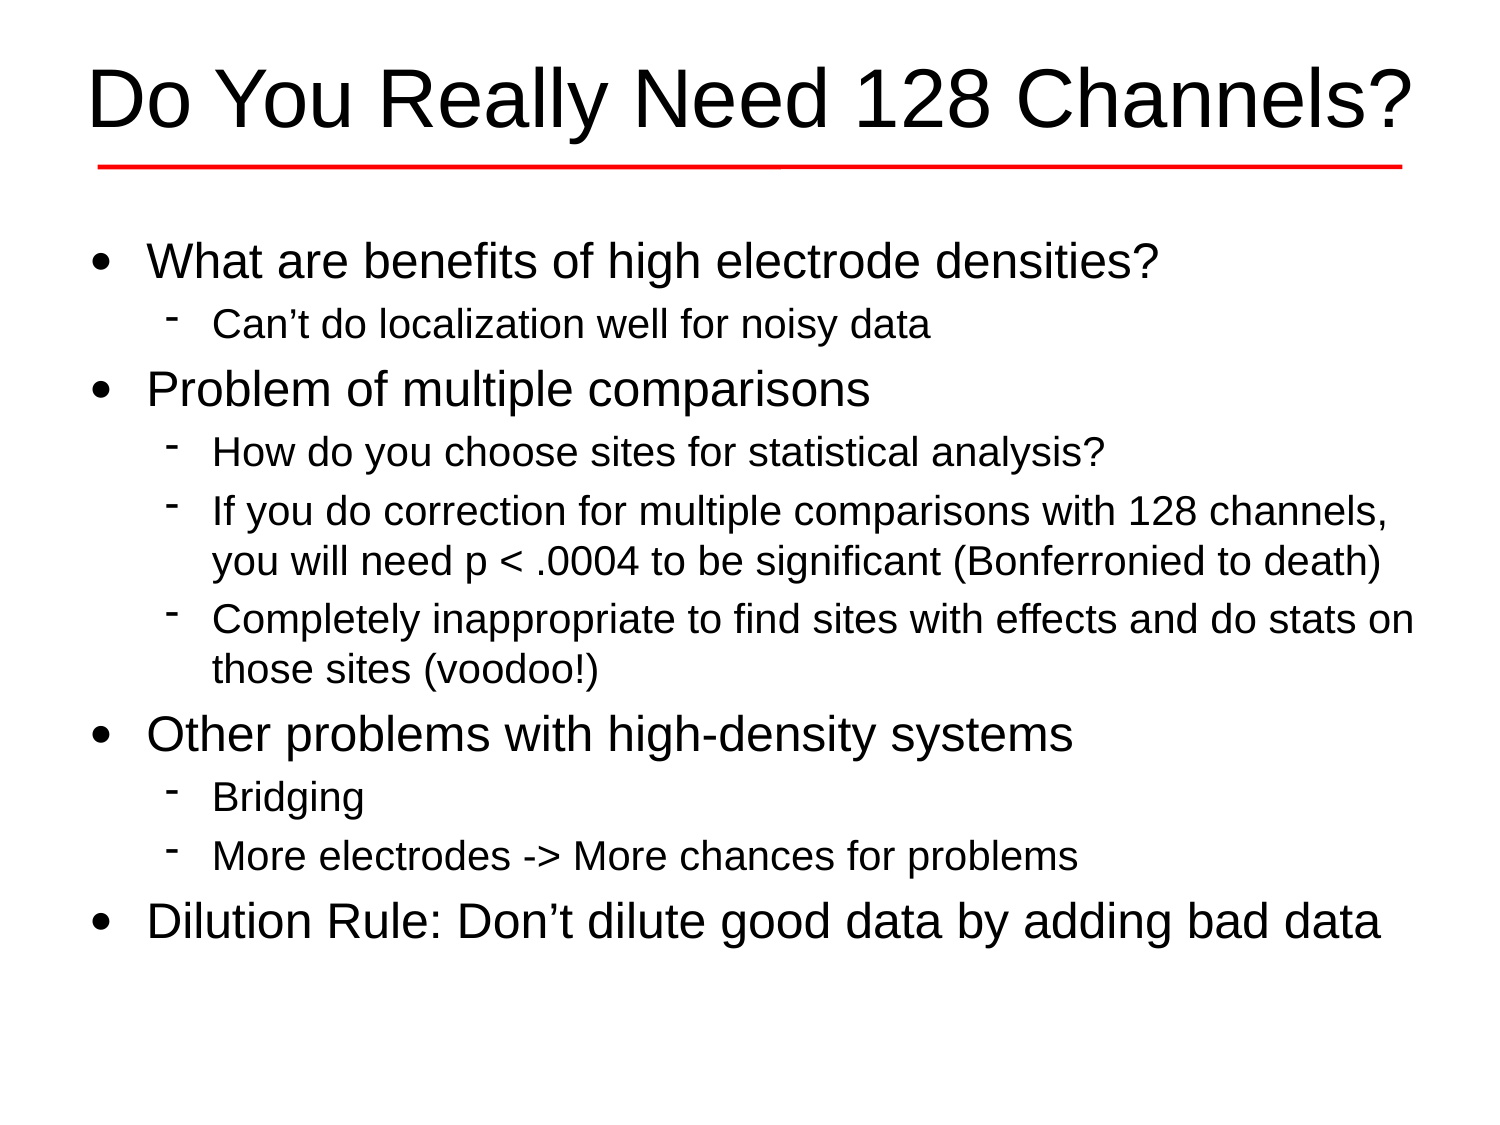

# Do You Really Need 128 Channels?

What are benefits of high electrode densities?
Can’t do localization well for noisy data
Problem of multiple comparisons
How do you choose sites for statistical analysis?
If you do correction for multiple comparisons with 128 channels, you will need p < .0004 to be significant (Bonferronied to death)
Completely inappropriate to find sites with effects and do stats on those sites (voodoo!)
Other problems with high-density systems
Bridging
More electrodes -> More chances for problems
Dilution Rule: Don’t dilute good data by adding bad data